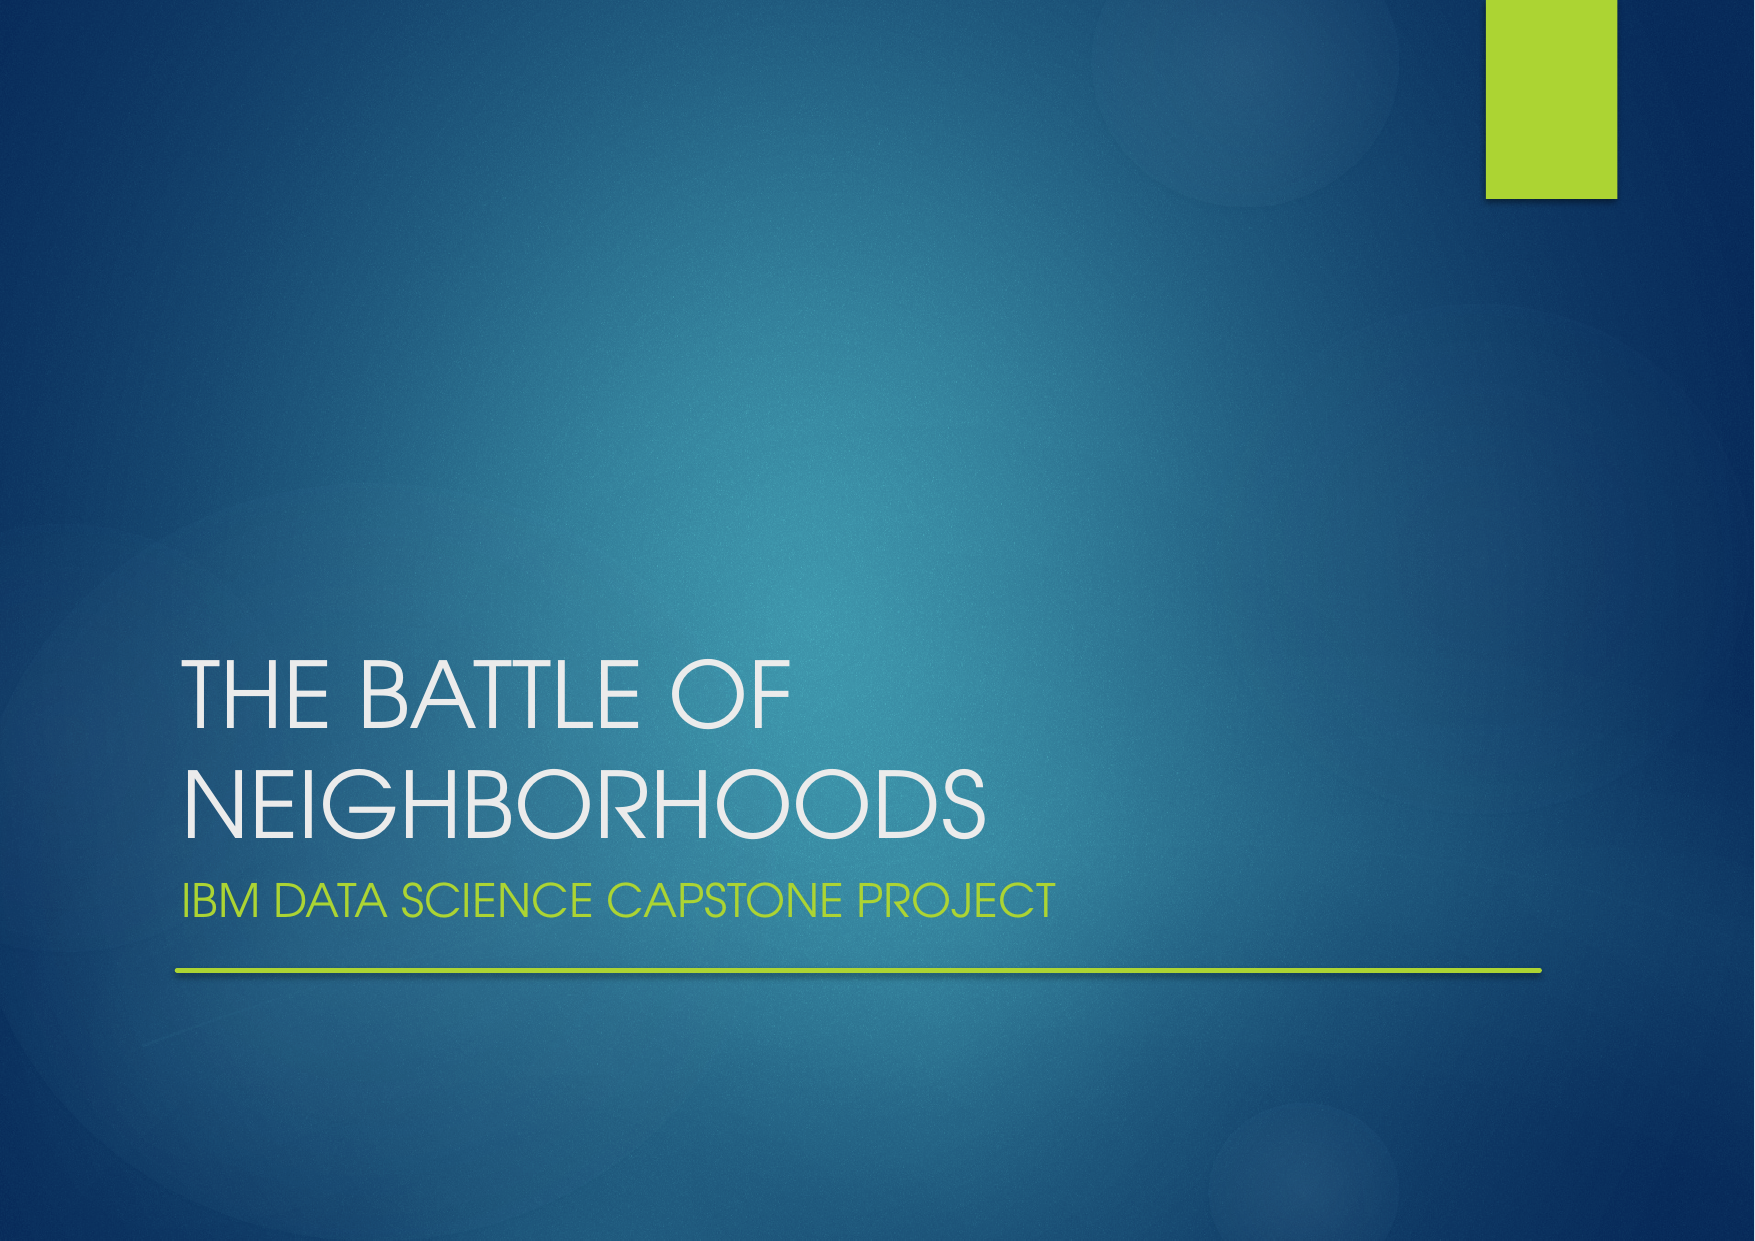

# THE BATTLE OF NEIGHBORHOODS
Ibm data science capstone Project